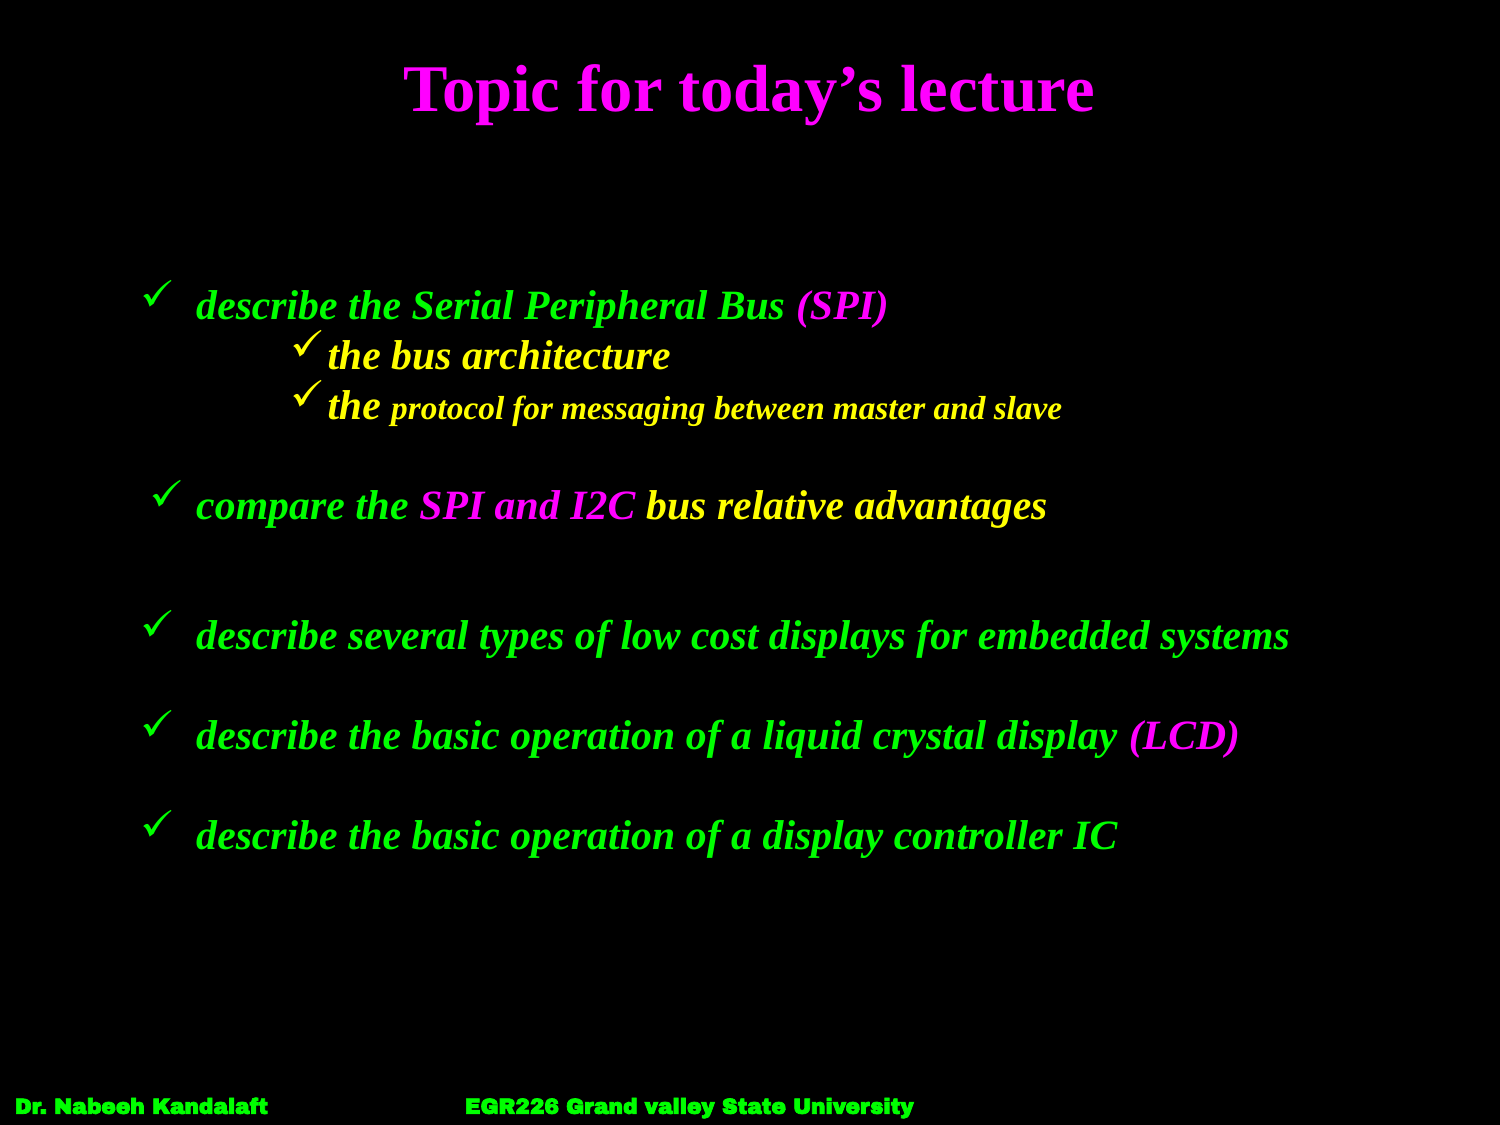

# Topic for today’s lecture
describe the Serial Peripheral Bus (SPI)
the bus architecture
the protocol for messaging between master and slave

compare the SPI and I2C bus relative advantages

describe several types of low cost displays for embedded systems

describe the basic operation of a liquid crystal display (LCD)

describe the basic operation of a display controller IC
Dr. Nabeeh Kandalaft		EGR226 Grand valley State University